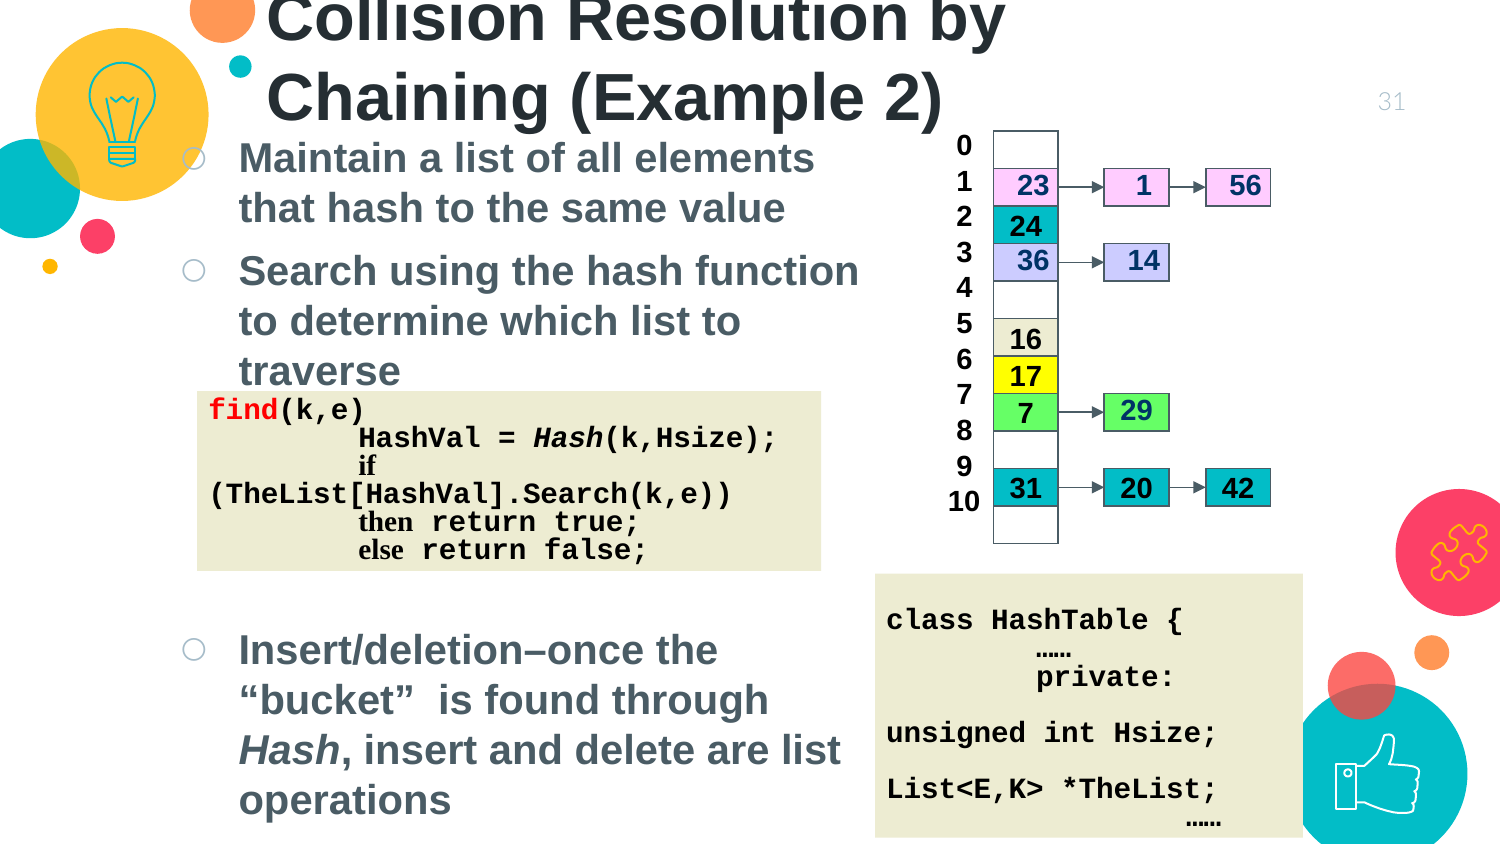

Collision Resolution by Chaining (Example 2)
31
Maintain a list of all elements that hash to the same value
Search using the hash function to determine which list to traverse

Insert/deletion–once the “bucket”  is found through Hash, insert and delete are list operations
0
1
2
3
4
5
6
7
8
9
10

23
1
56
24
36
14
16
17
7
29
31
20
42
find(k,e)
	HashVal = Hash(k,Hsize);
	if (TheList[HashVal].Search(k,e))
	then return true;
	else return false;
class HashTable {
	……
	private:
		unsigned int Hsize;
		List<E,K> *TheList;
		……